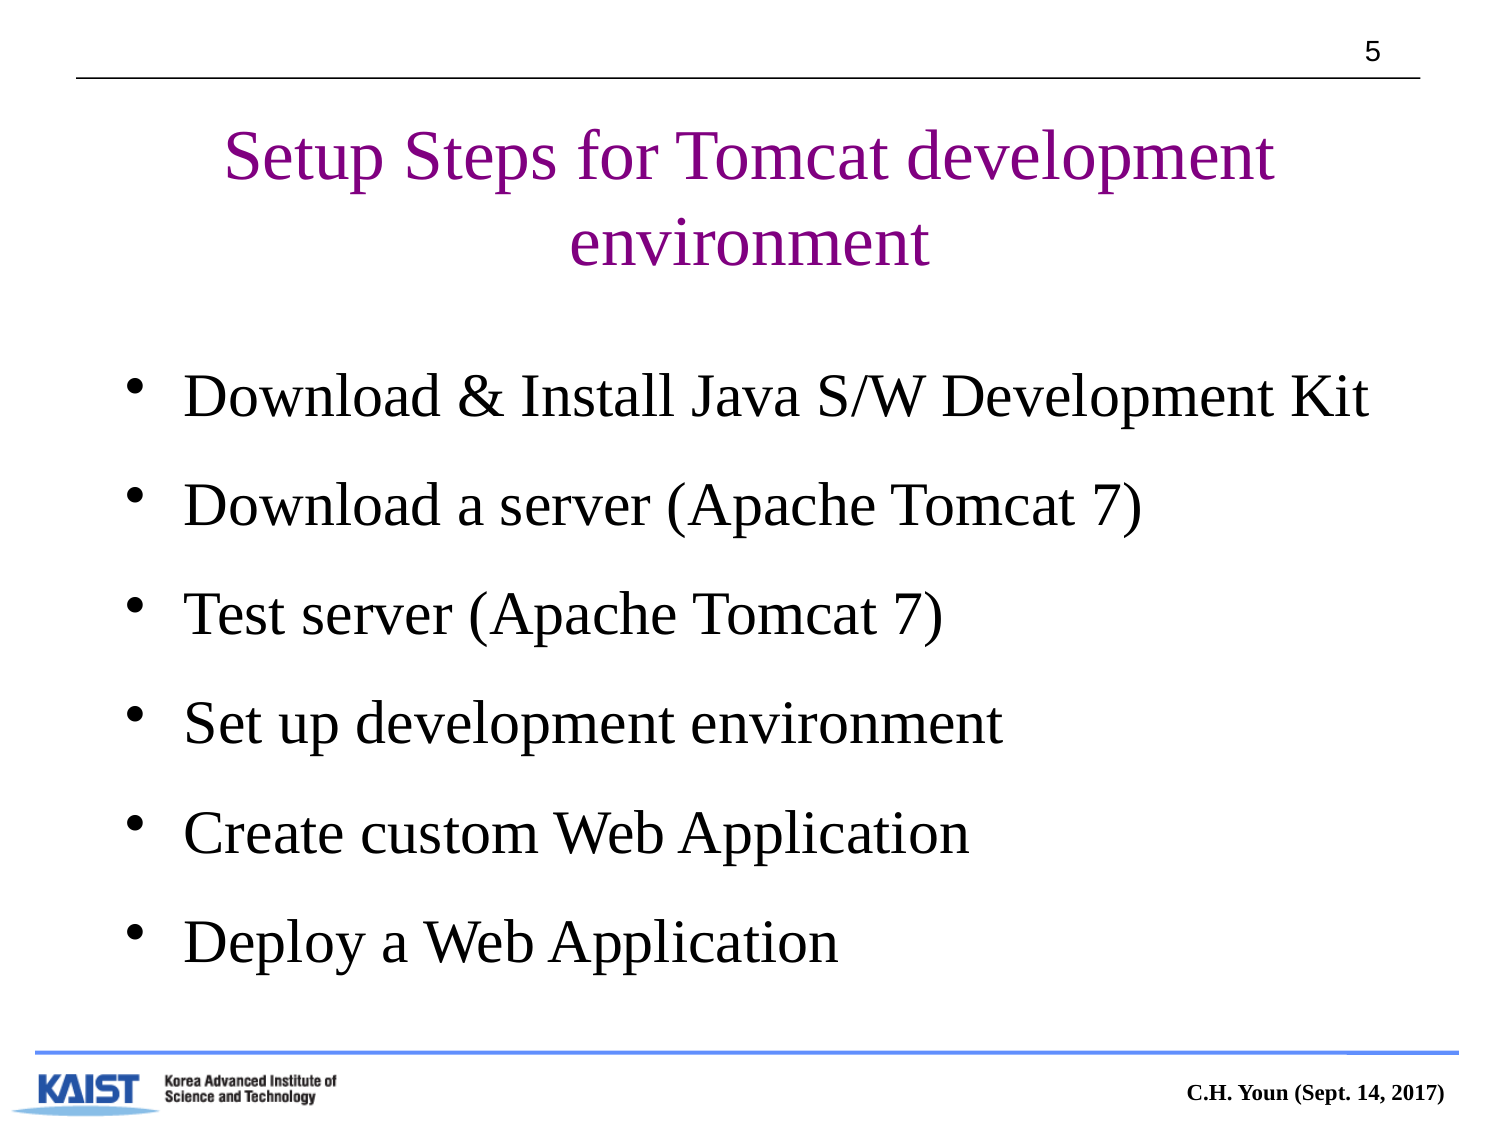

# Setup Steps for Tomcat development environment
Download & Install Java S/W Development Kit
Download a server (Apache Tomcat 7)
Test server (Apache Tomcat 7)
Set up development environment
Create custom Web Application
Deploy a Web Application